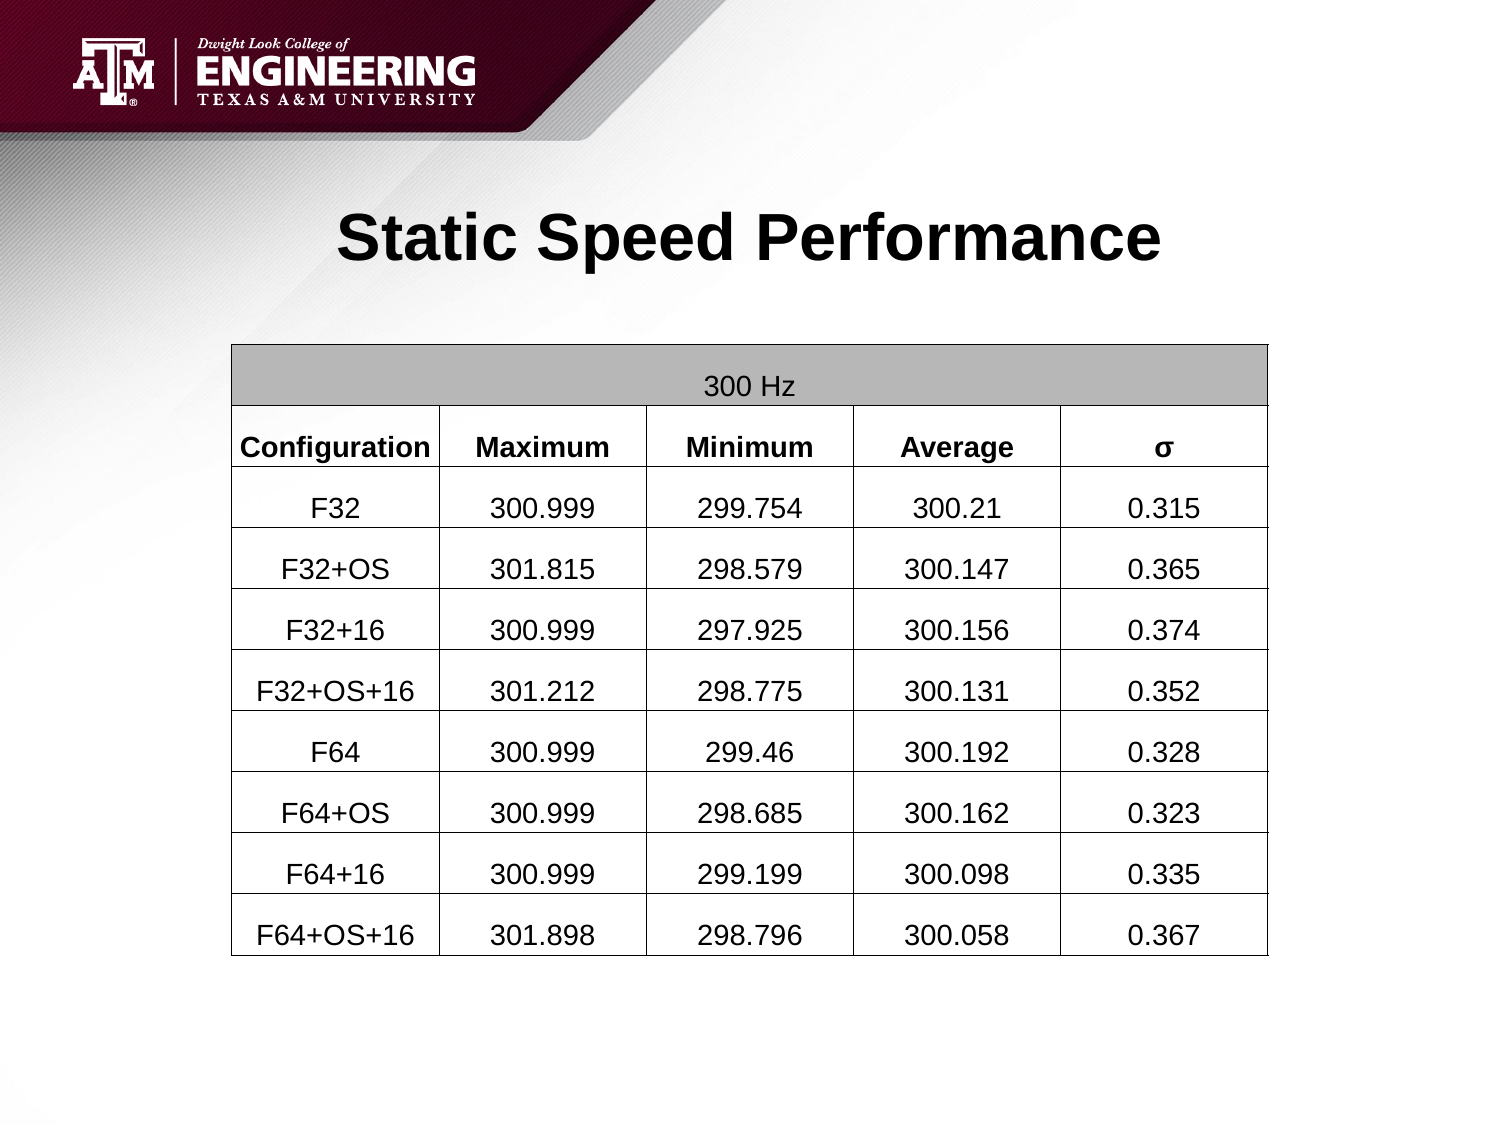

# Static Speed Performance
| 300 Hz |  |  |  |  |
| --- | --- | --- | --- | --- |
| Configuration | Maximum | Minimum | Average | σ |
| F32 | 300.999 | 299.754 | 300.21 | 0.315 |
| F32+OS | 301.815 | 298.579 | 300.147 | 0.365 |
| F32+16 | 300.999 | 297.925 | 300.156 | 0.374 |
| F32+OS+16 | 301.212 | 298.775 | 300.131 | 0.352 |
| F64 | 300.999 | 299.46 | 300.192 | 0.328 |
| F64+OS | 300.999 | 298.685 | 300.162 | 0.323 |
| F64+16 | 300.999 | 299.199 | 300.098 | 0.335 |
| F64+OS+16 | 301.898 | 298.796 | 300.058 | 0.367 |